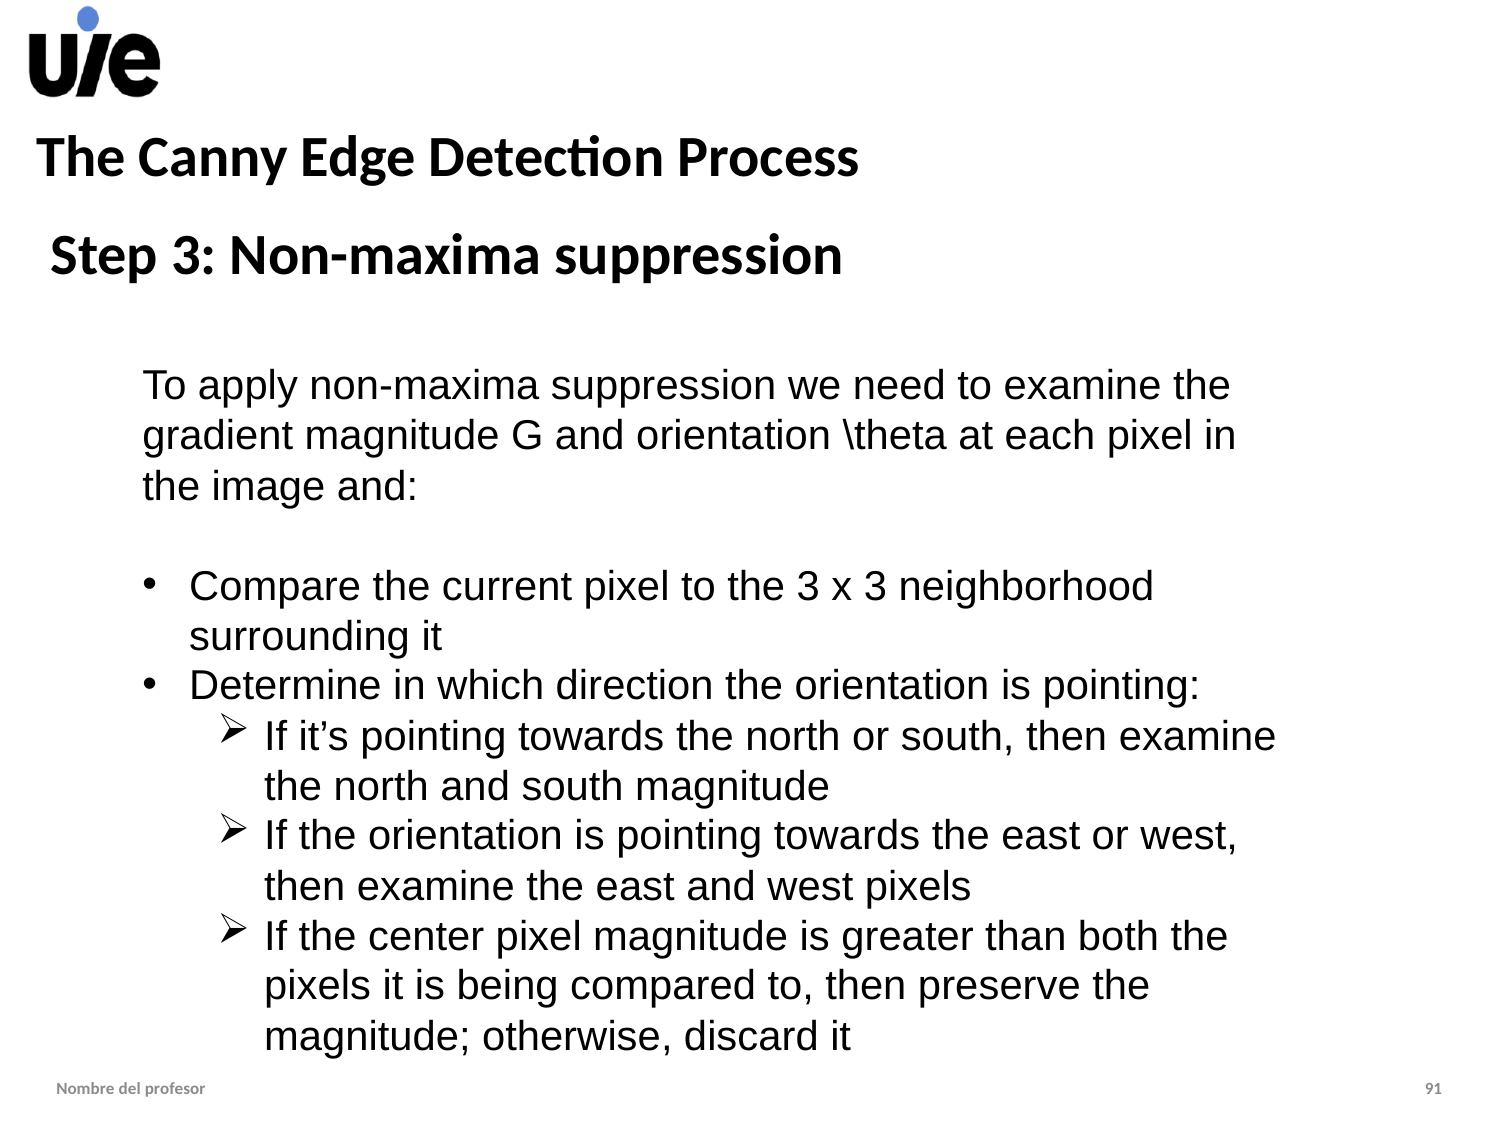

The Canny Edge Detection Process
Step 3: Non-maxima suppression
To apply non-maxima suppression we need to examine the gradient magnitude G and orientation \theta at each pixel in the image and:

Compare the current pixel to the 3 x 3 neighborhood surrounding it
Determine in which direction the orientation is pointing:
If it’s pointing towards the north or south, then examine the north and south magnitude
If the orientation is pointing towards the east or west, then examine the east and west pixels
If the center pixel magnitude is greater than both the pixels it is being compared to, then preserve the magnitude; otherwise, discard it
Nombre del profesor
91